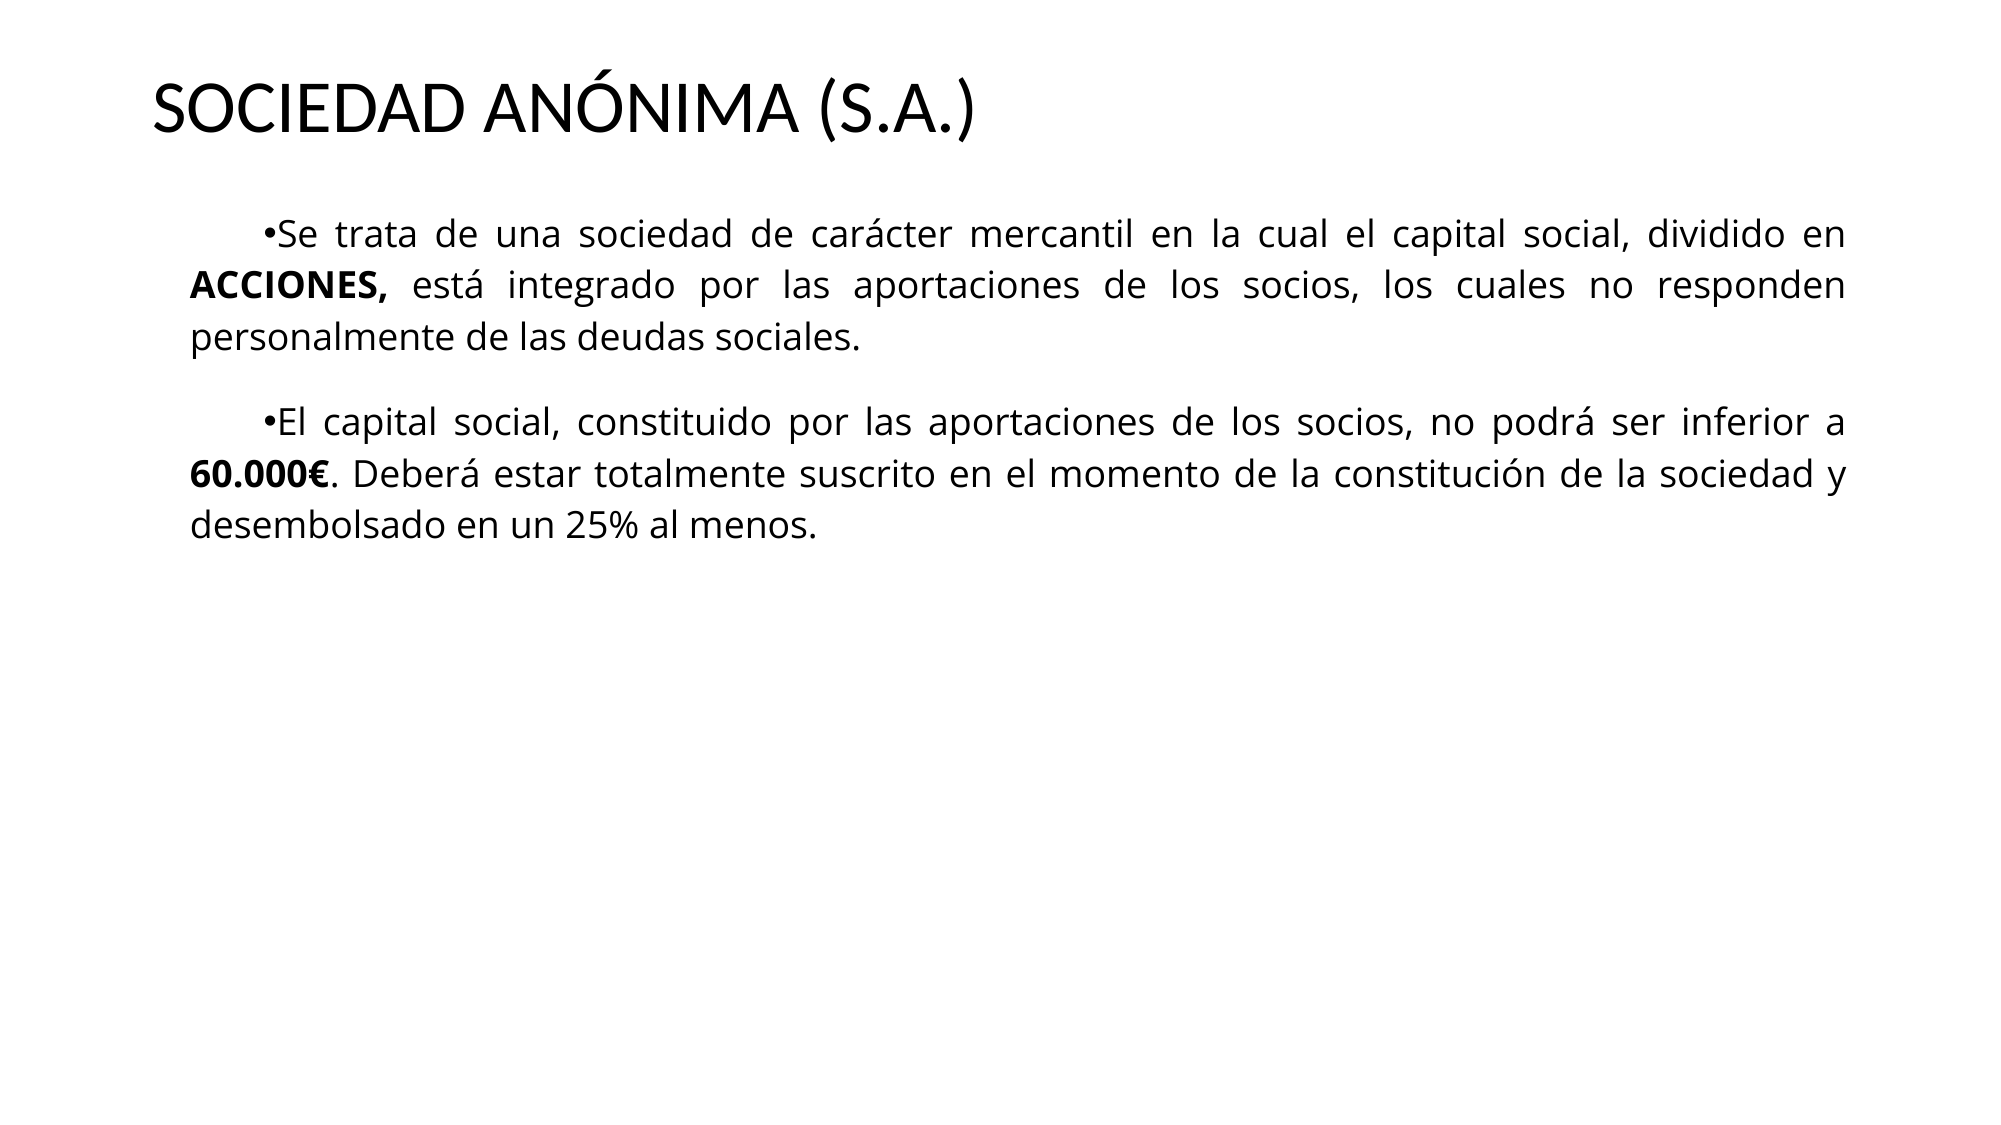

# SOCIEDAD ANÓNIMA (S.A.)
Se trata de una sociedad de carácter mercantil en la cual el capital social, dividido en ACCIONES, está integrado por las aportaciones de los socios, los cuales no responden personalmente de las deudas sociales.
El capital social, constituido por las aportaciones de los socios, no podrá ser inferior a 60.000€. Deberá estar totalmente suscrito en el momento de la constitución de la sociedad y desembolsado en un 25% al menos.